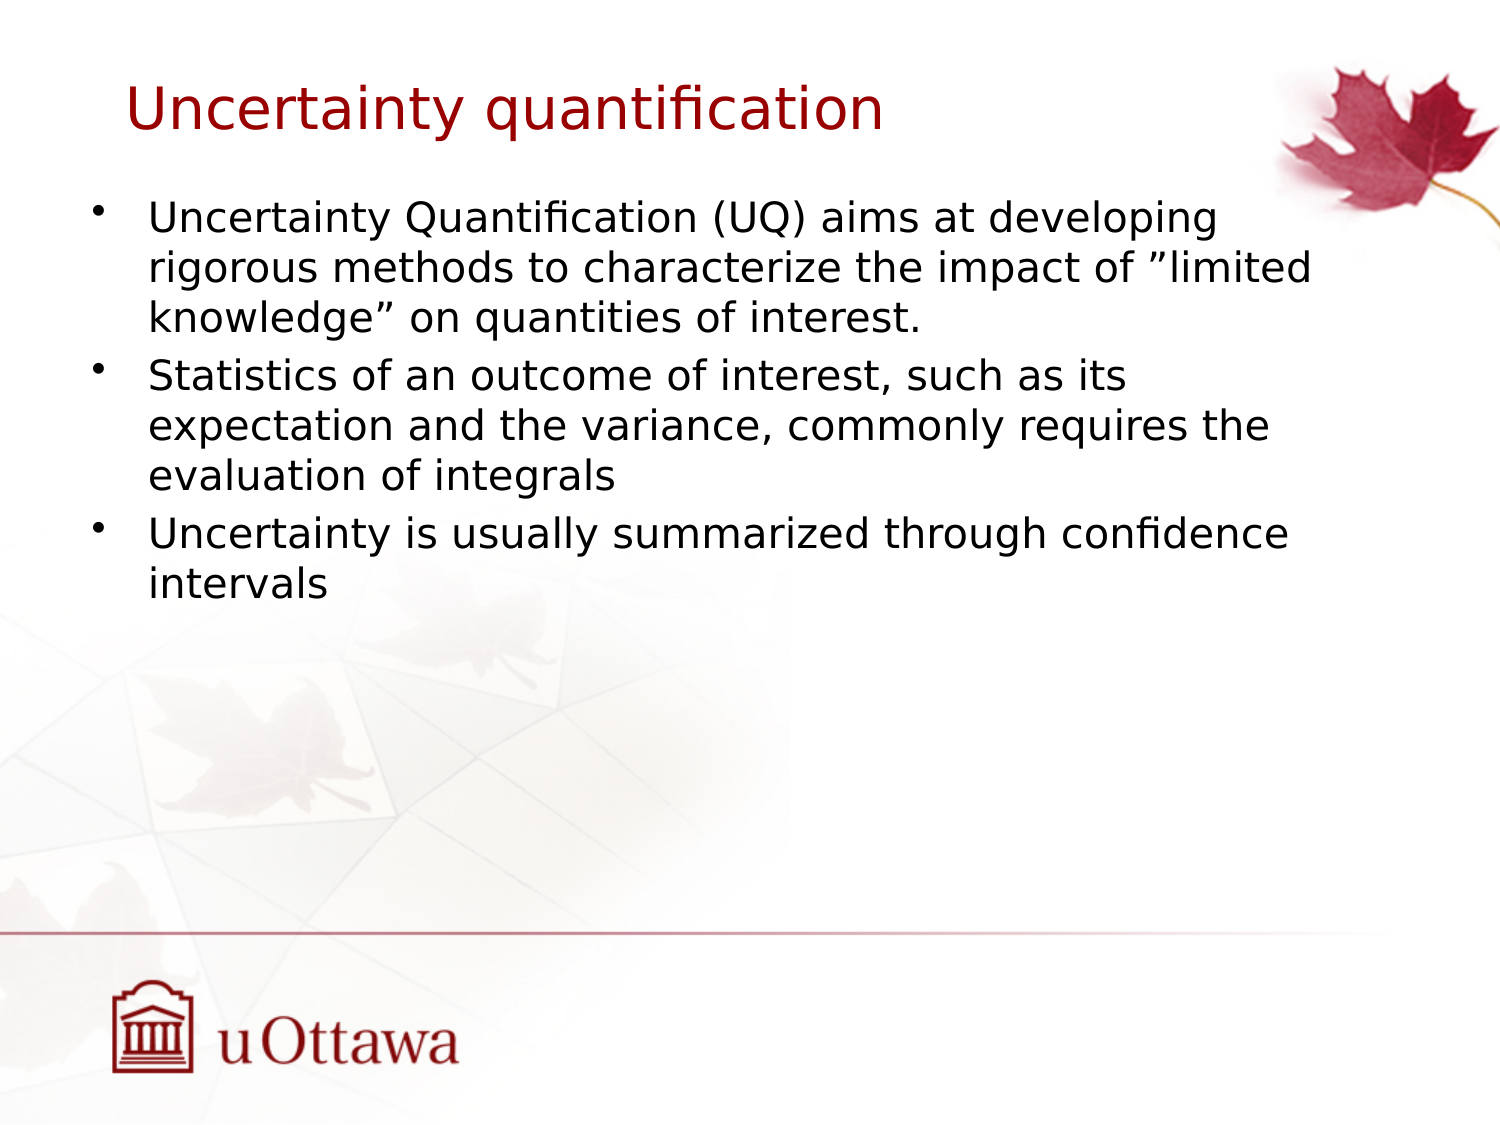

# Uncertainty quantification
Uncertainty Quantification (UQ) aims at developing rigorous methods to characterize the impact of ”limited knowledge” on quantities of interest.
Statistics of an outcome of interest, such as its expectation and the variance, commonly requires the evaluation of integrals
Uncertainty is usually summarized through confidence intervals